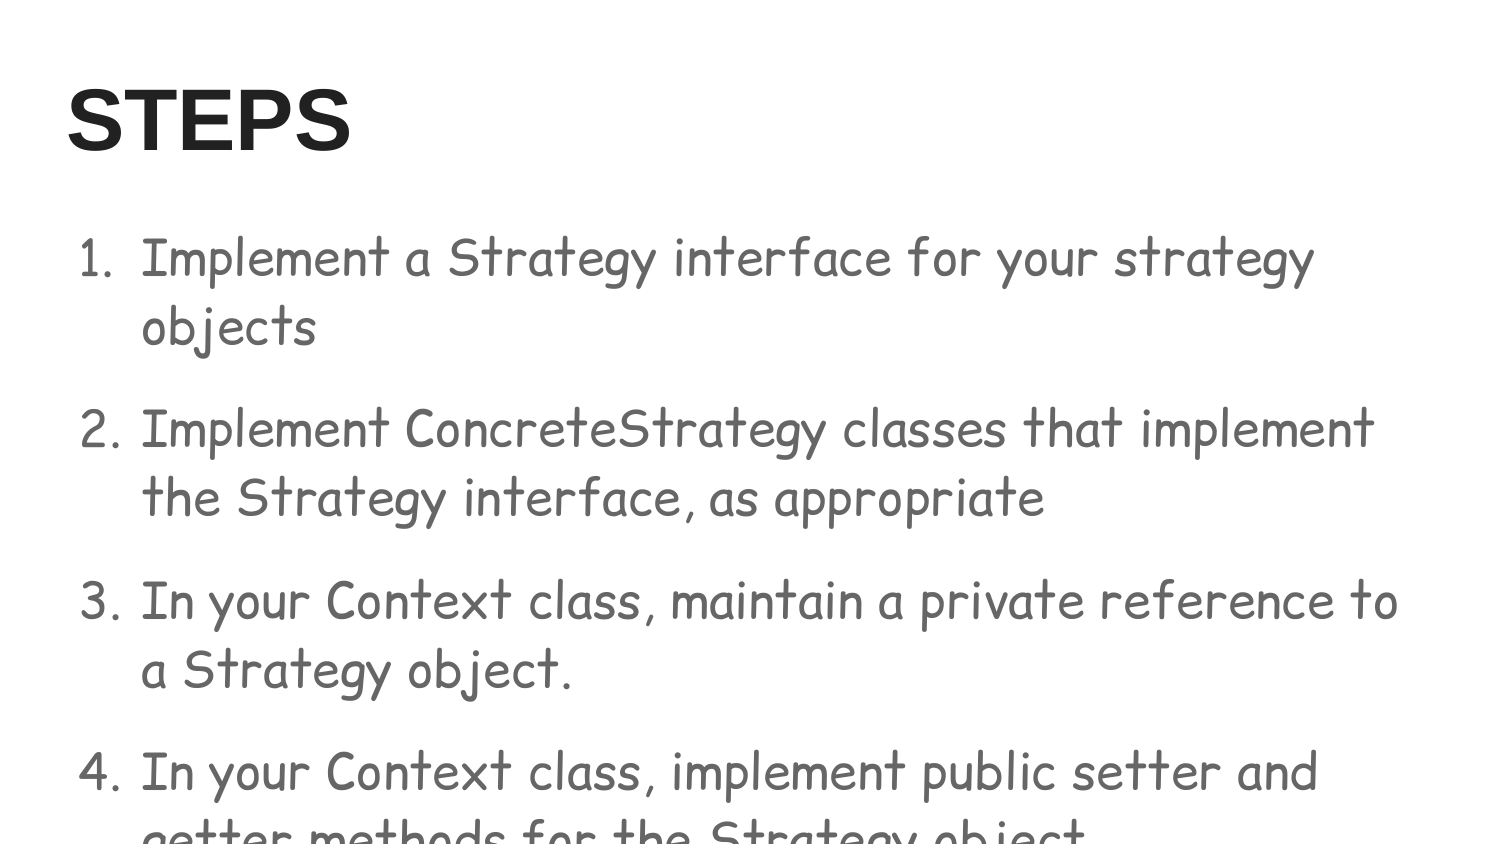

# STEPS
Implement a Strategy interface for your strategy objects
Implement ConcreteStrategy classes that implement the Strategy interface, as appropriate
In your Context class, maintain a private reference to a Strategy object.
In your Context class, implement public setter and getter methods for the Strategy object